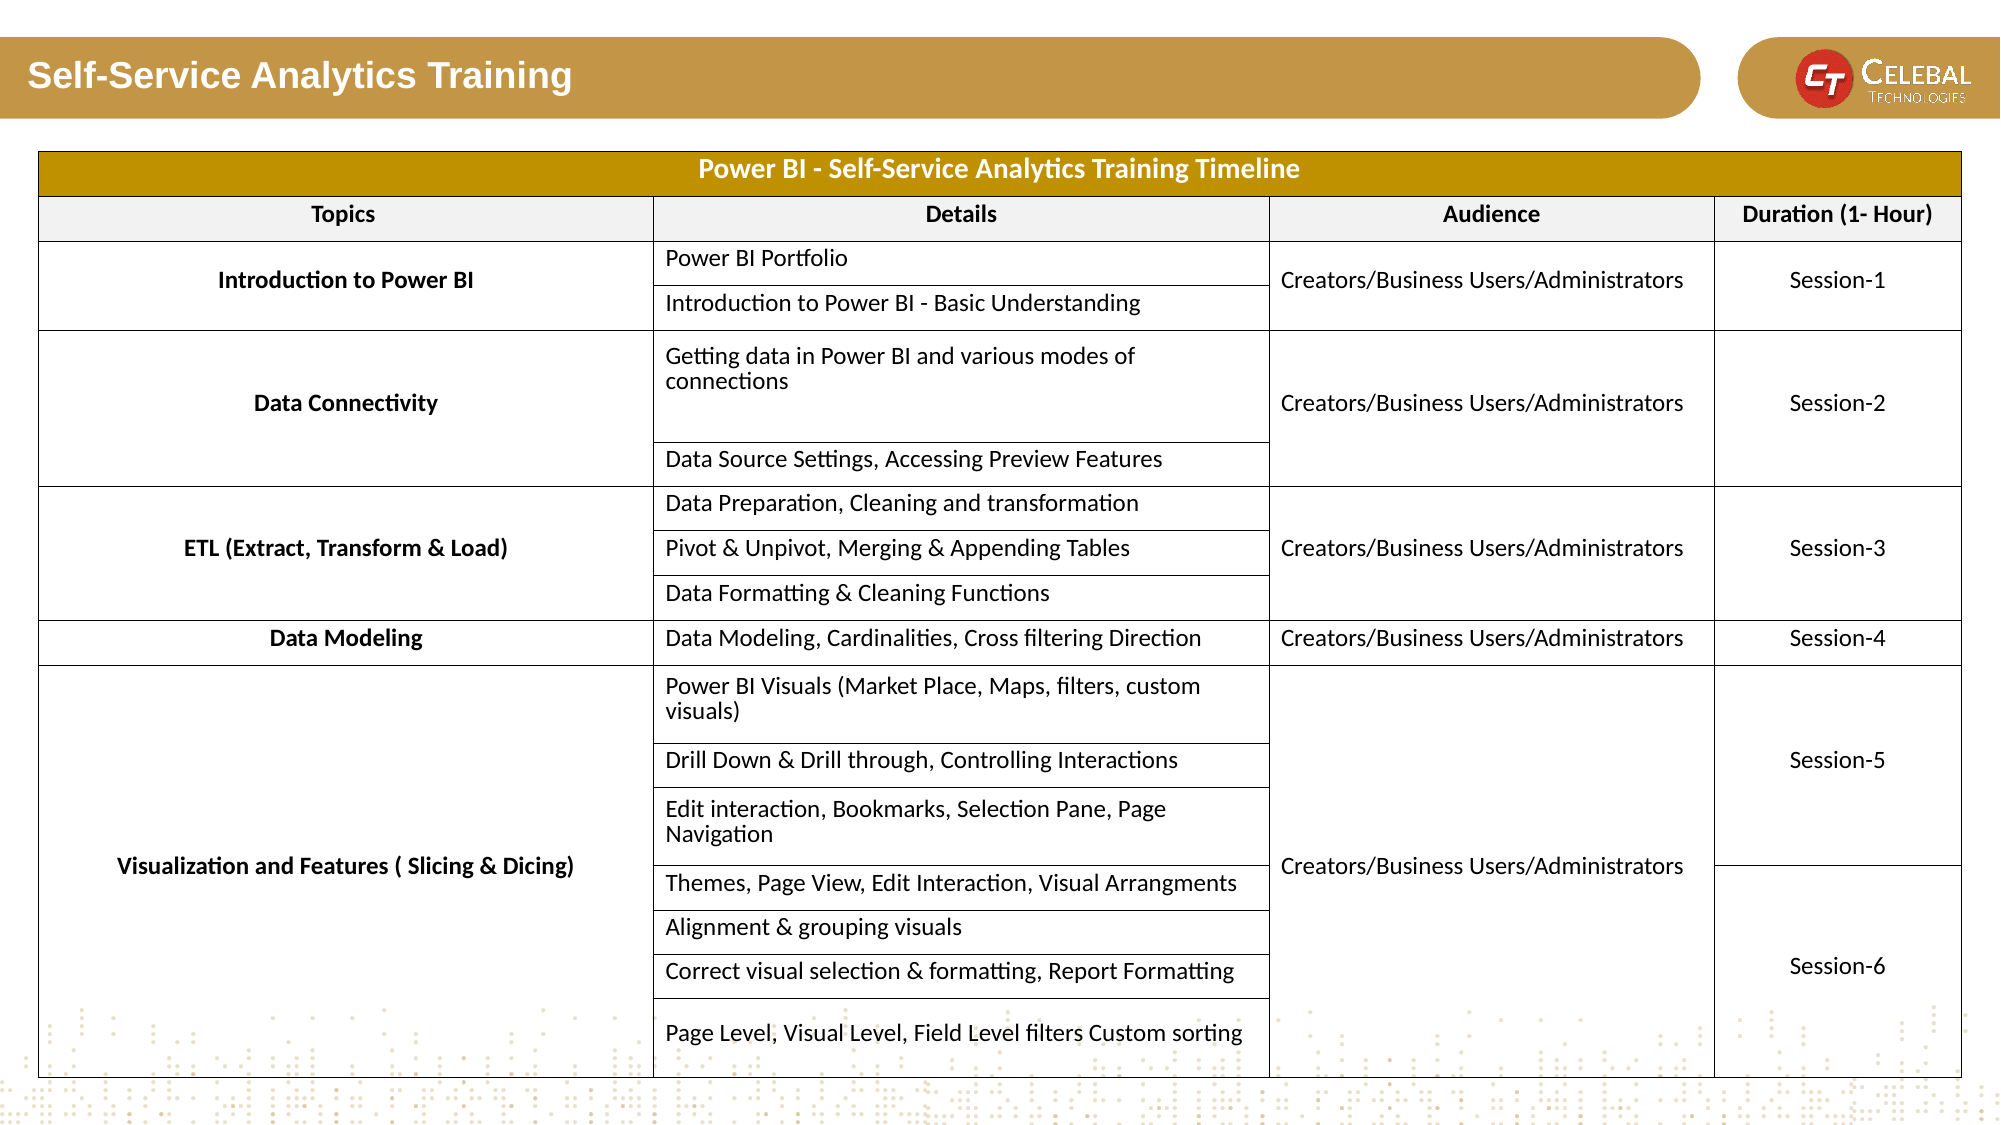

Self-Service Analytics Training
| Power BI - Self-Service Analytics Training Timeline |  |  |  |
| --- | --- | --- | --- |
| Topics | Details | Audience | Duration (1- Hour) |
| Introduction to Power BI | Power BI Portfolio | Creators/Business Users/Administrators | Session-1 |
|  | Introduction to Power BI - Basic Understanding |  |  |
| Data Connectivity | Getting data in Power BI and various modes of connections | Creators/Business Users/Administrators | Session-2 |
|  | Data Source Settings, Accessing Preview Features |  |  |
| ETL (Extract, Transform & Load) | Data Preparation, Cleaning and transformation | Creators/Business Users/Administrators | Session-3 |
|  | Pivot & Unpivot, Merging & Appending Tables |  |  |
|  | Data Formatting & Cleaning Functions |  |  |
| Data Modeling | Data Modeling, Cardinalities, Cross filtering Direction | Creators/Business Users/Administrators | Session-4 |
| Visualization and Features ( Slicing & Dicing) | Power BI Visuals (Market Place, Maps, filters, custom visuals) | Creators/Business Users/Administrators | Session-5 |
|  | Drill Down & Drill through, Controlling Interactions |  |  |
|  | Edit interaction, Bookmarks, Selection Pane, Page Navigation |  |  |
|  | Themes, Page View, Edit Interaction, Visual Arrangments |  | Session-6 |
|  | Alignment & grouping visuals |  |  |
|  | Correct visual selection & formatting, Report Formatting |  |  |
|  | Page Level, Visual Level, Field Level filters Custom sorting |  |  |